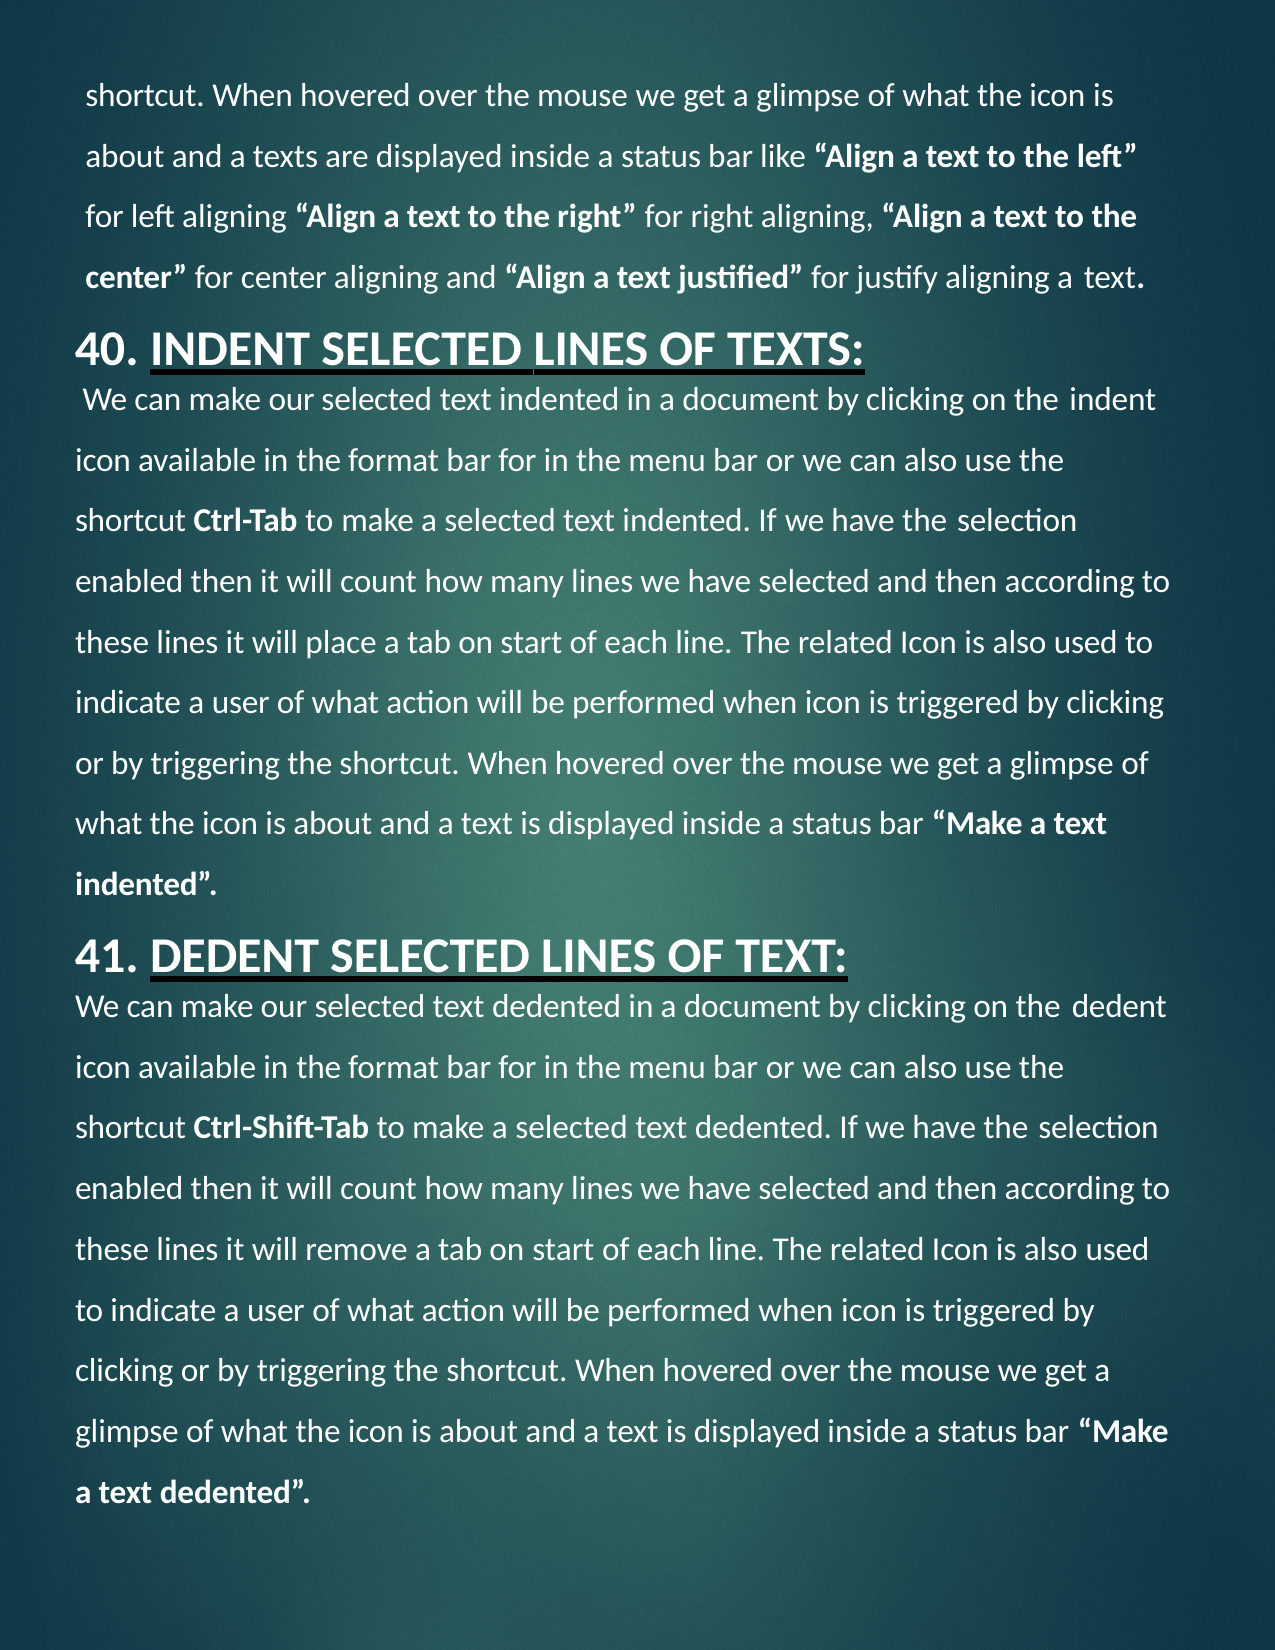

shortcut. When hovered over the mouse we get a glimpse of what the icon is  about and a texts are displayed inside a status bar like “Align a text to the left”  for left aligning “Align a text to the right” for right aligning, “Align a text to the  center” for center aligning and “Align a text justified” for justify aligning a text.
INDENT SELECTED LINES OF TEXTS:
We can make our selected text indented in a document by clicking on the indent
icon available in the format bar for in the menu bar or we can also use the  shortcut Ctrl-Tab to make a selected text indented. If we have the selection
enabled then it will count how many lines we have selected and then according to  these lines it will place a tab on start of each line. The related Icon is also used to  indicate a user of what action will be performed when icon is triggered by clicking  or by triggering the shortcut. When hovered over the mouse we get a glimpse of  what the icon is about and a text is displayed inside a status bar “Make a text  indented”.
DEDENT SELECTED LINES OF TEXT:
We can make our selected text dedented in a document by clicking on the dedent
icon available in the format bar for in the menu bar or we can also use the  shortcut Ctrl-Shift-Tab to make a selected text dedented. If we have the selection
enabled then it will count how many lines we have selected and then according to  these lines it will remove a tab on start of each line. The related Icon is also used  to indicate a user of what action will be performed when icon is triggered by  clicking or by triggering the shortcut. When hovered over the mouse we get a  glimpse of what the icon is about and a text is displayed inside a status bar “Make  a text dedented”.